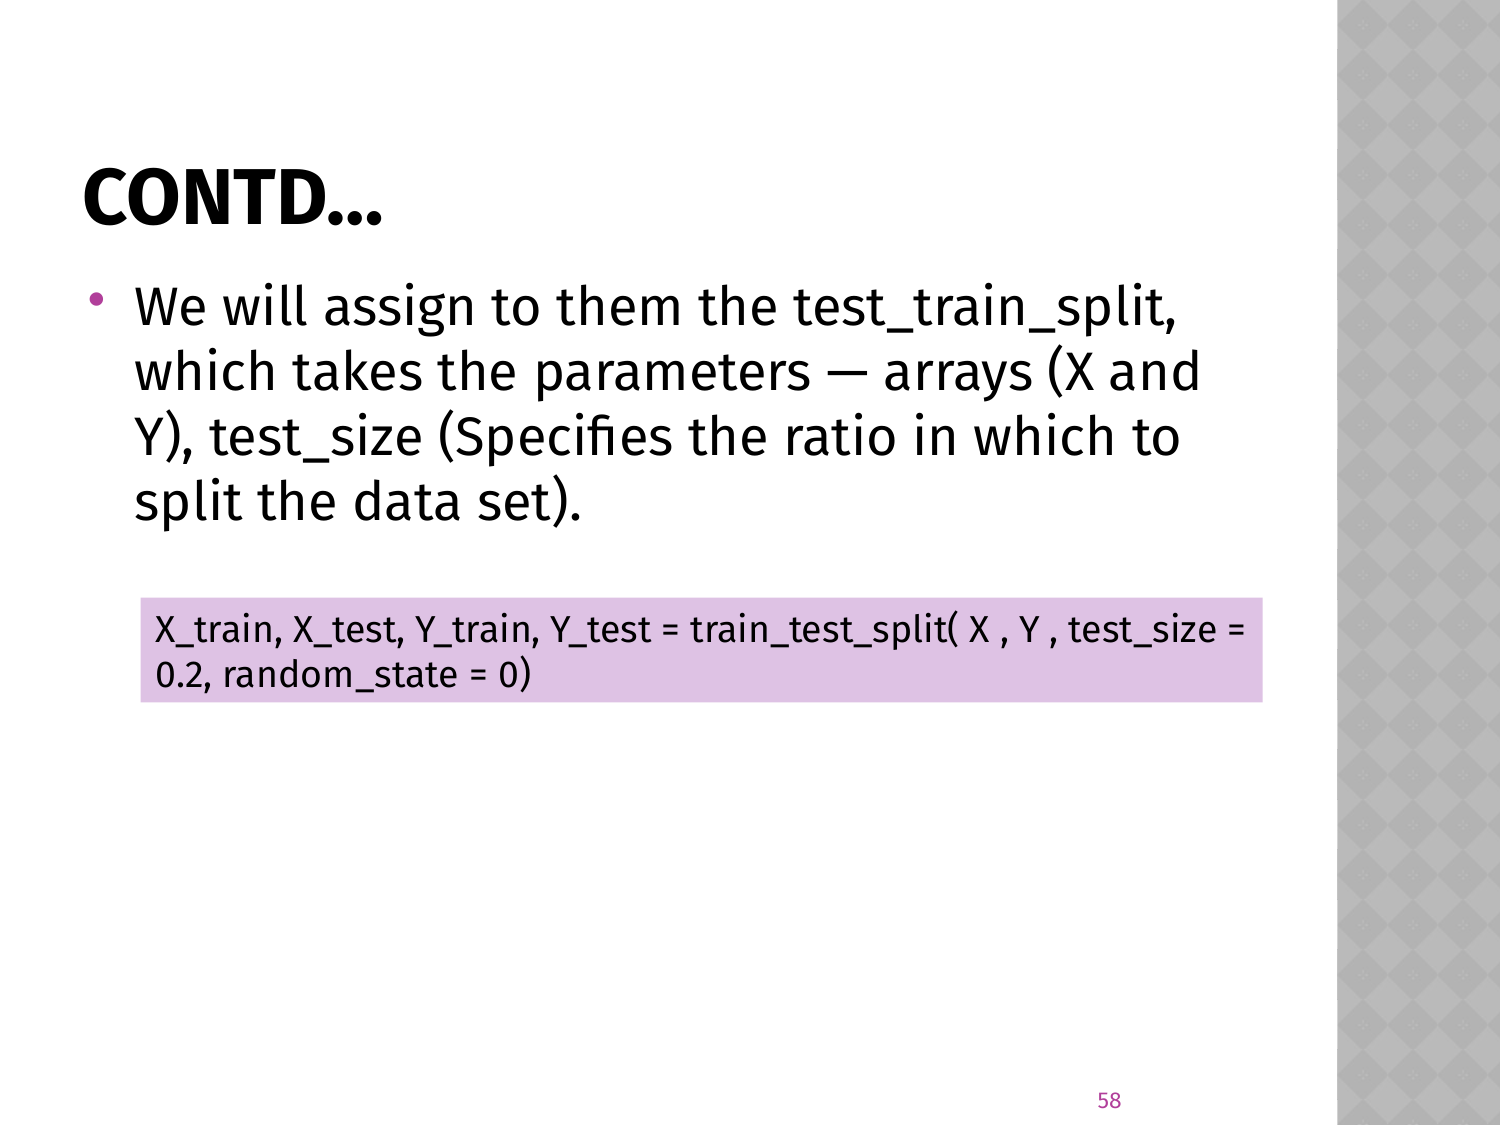

# Contd…
We will assign to them the test_train_split, which takes the parameters — arrays (X and Y), test_size (Specifies the ratio in which to split the data set).

X_train, X_test, Y_train, Y_test = train_test_split( X , Y , test_size = 0.2, random_state = 0)
58